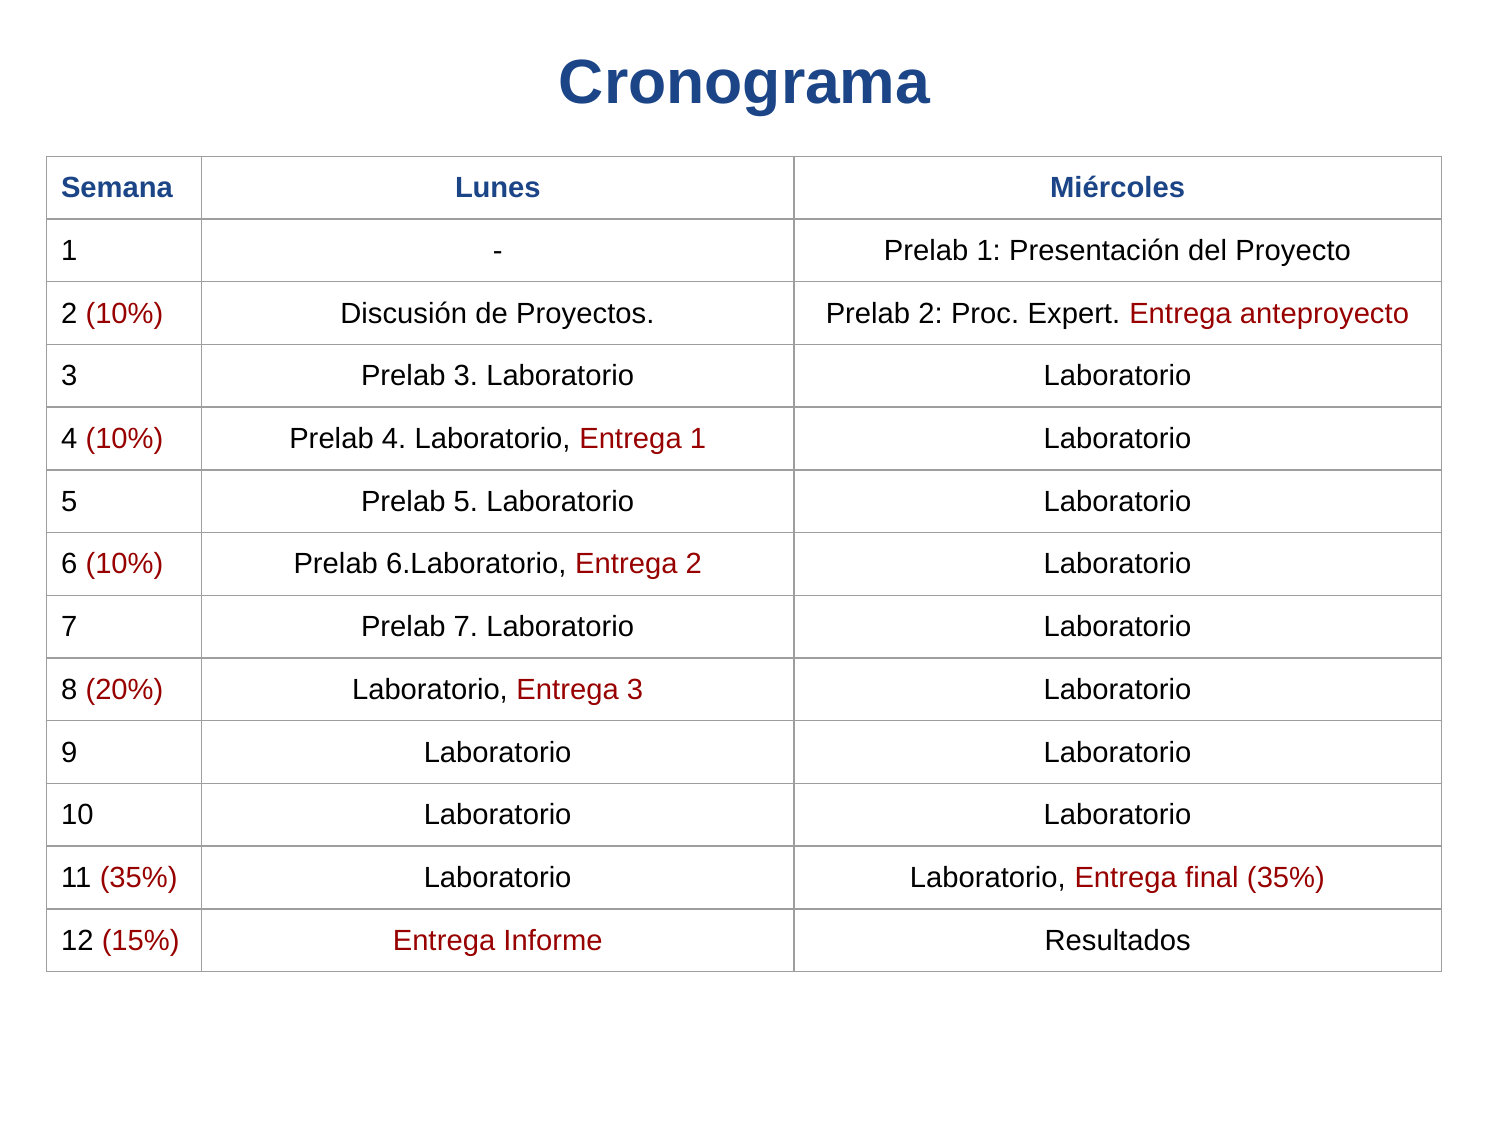

Cronograma
| Semana | Lunes | Miércoles |
| --- | --- | --- |
| 1 | - | Prelab 1: Presentación del Proyecto |
| 2 (10%) | Discusión de Proyectos. | Prelab 2: Proc. Expert. Entrega anteproyecto |
| 3 | Prelab 3. Laboratorio | Laboratorio |
| 4 (10%) | Prelab 4. Laboratorio, Entrega 1 | Laboratorio |
| 5 | Prelab 5. Laboratorio | Laboratorio |
| 6 (10%) | Prelab 6.Laboratorio, Entrega 2 | Laboratorio |
| 7 | Prelab 7. Laboratorio | Laboratorio |
| 8 (20%) | Laboratorio, Entrega 3 | Laboratorio |
| 9 | Laboratorio | Laboratorio |
| 10 | Laboratorio | Laboratorio |
| 11 (35%) | Laboratorio | Laboratorio, Entrega final (35%) |
| 12 (15%) | Entrega Informe | Resultados |